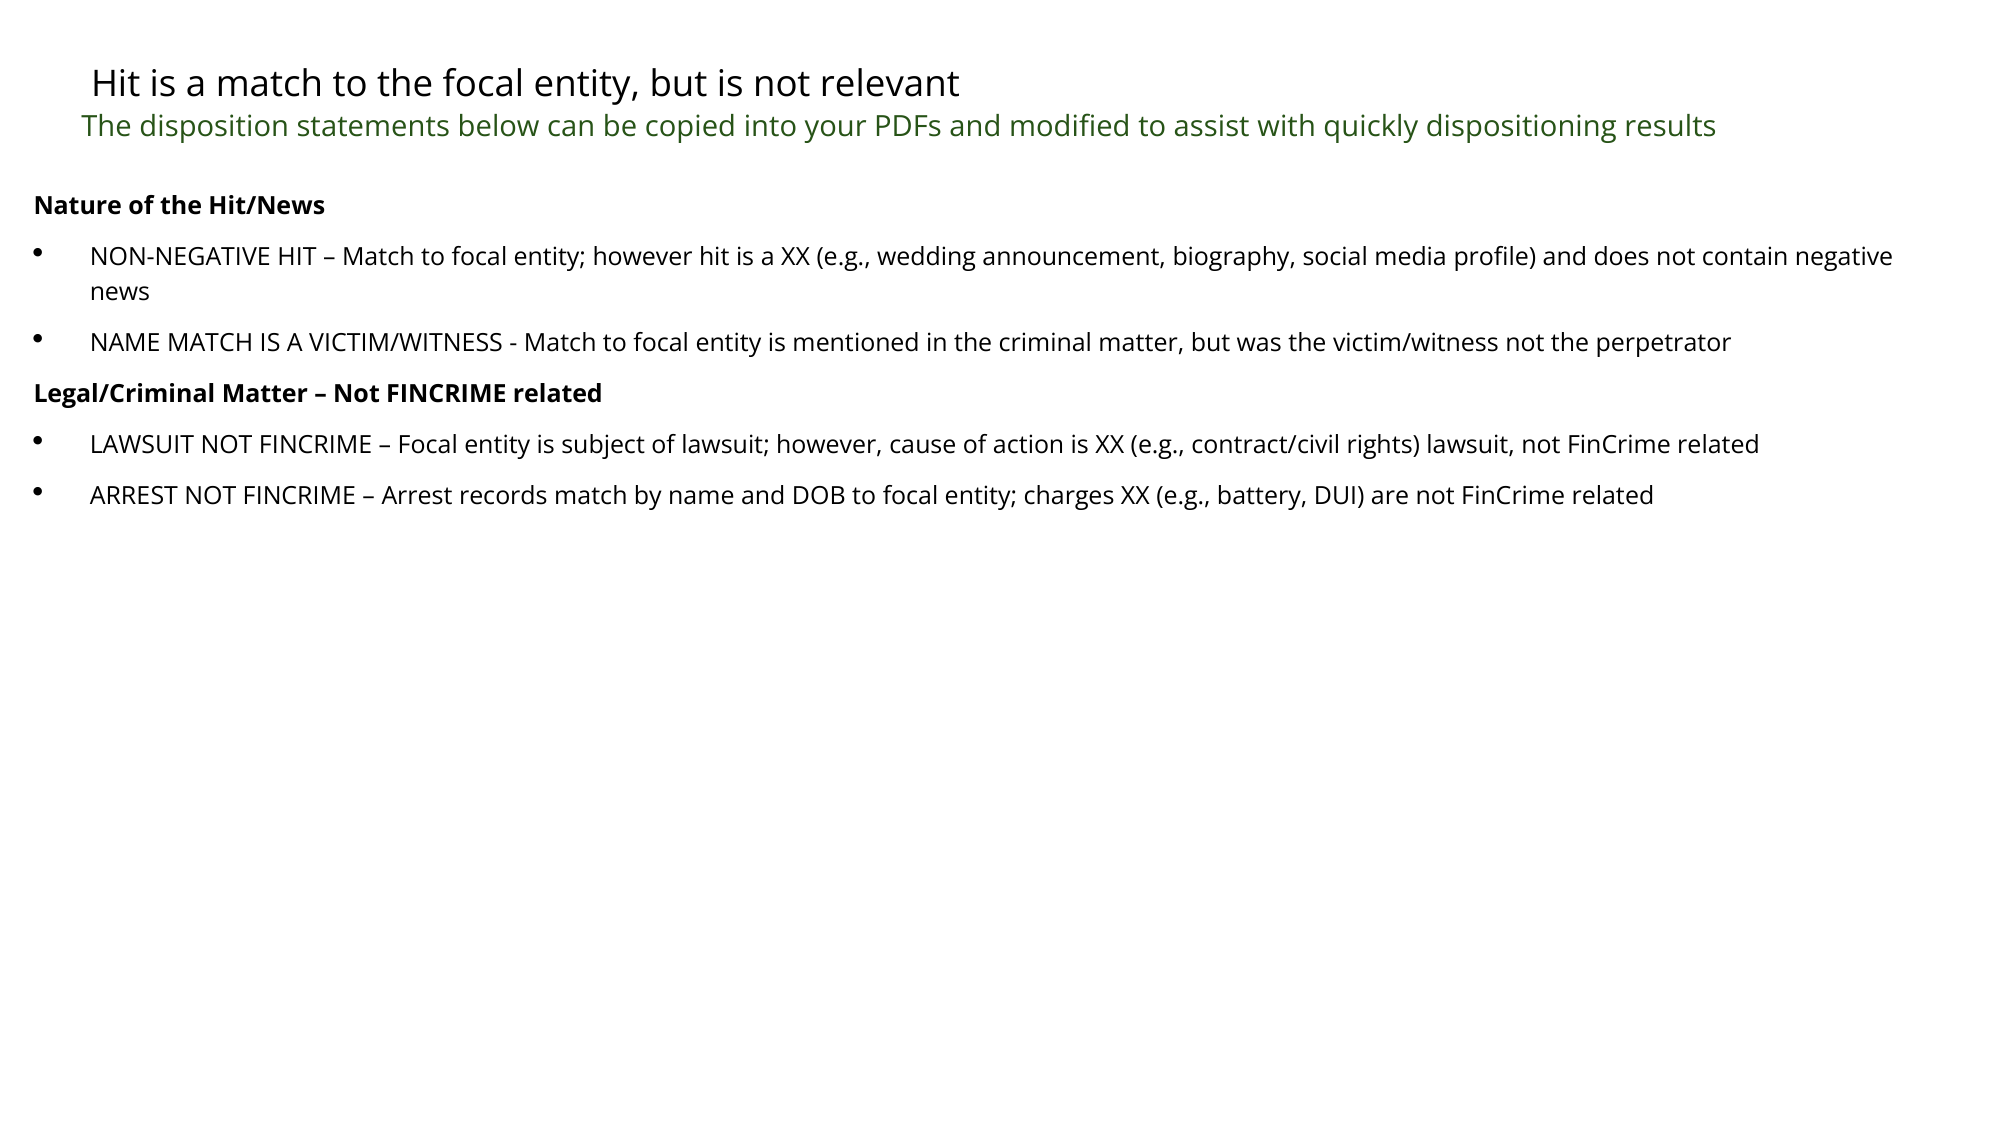

Hit is a match to the focal entity, but is not relevant
The disposition statements below can be copied into your PDFs and modified to assist with quickly dispositioning results
Nature of the Hit/News
NON-NEGATIVE HIT – Match to focal entity; however hit is a XX (e.g., wedding announcement, biography, social media profile) and does not contain negative news
NAME MATCH IS A VICTIM/WITNESS - Match to focal entity is mentioned in the criminal matter, but was the victim/witness not the perpetrator
Legal/Criminal Matter – Not FINCRIME related
LAWSUIT NOT FINCRIME – Focal entity is subject of lawsuit; however, cause of action is XX (e.g., contract/civil rights) lawsuit, not FinCrime related
ARREST NOT FINCRIME – Arrest records match by name and DOB to focal entity; charges XX (e.g., battery, DUI) are not FinCrime related